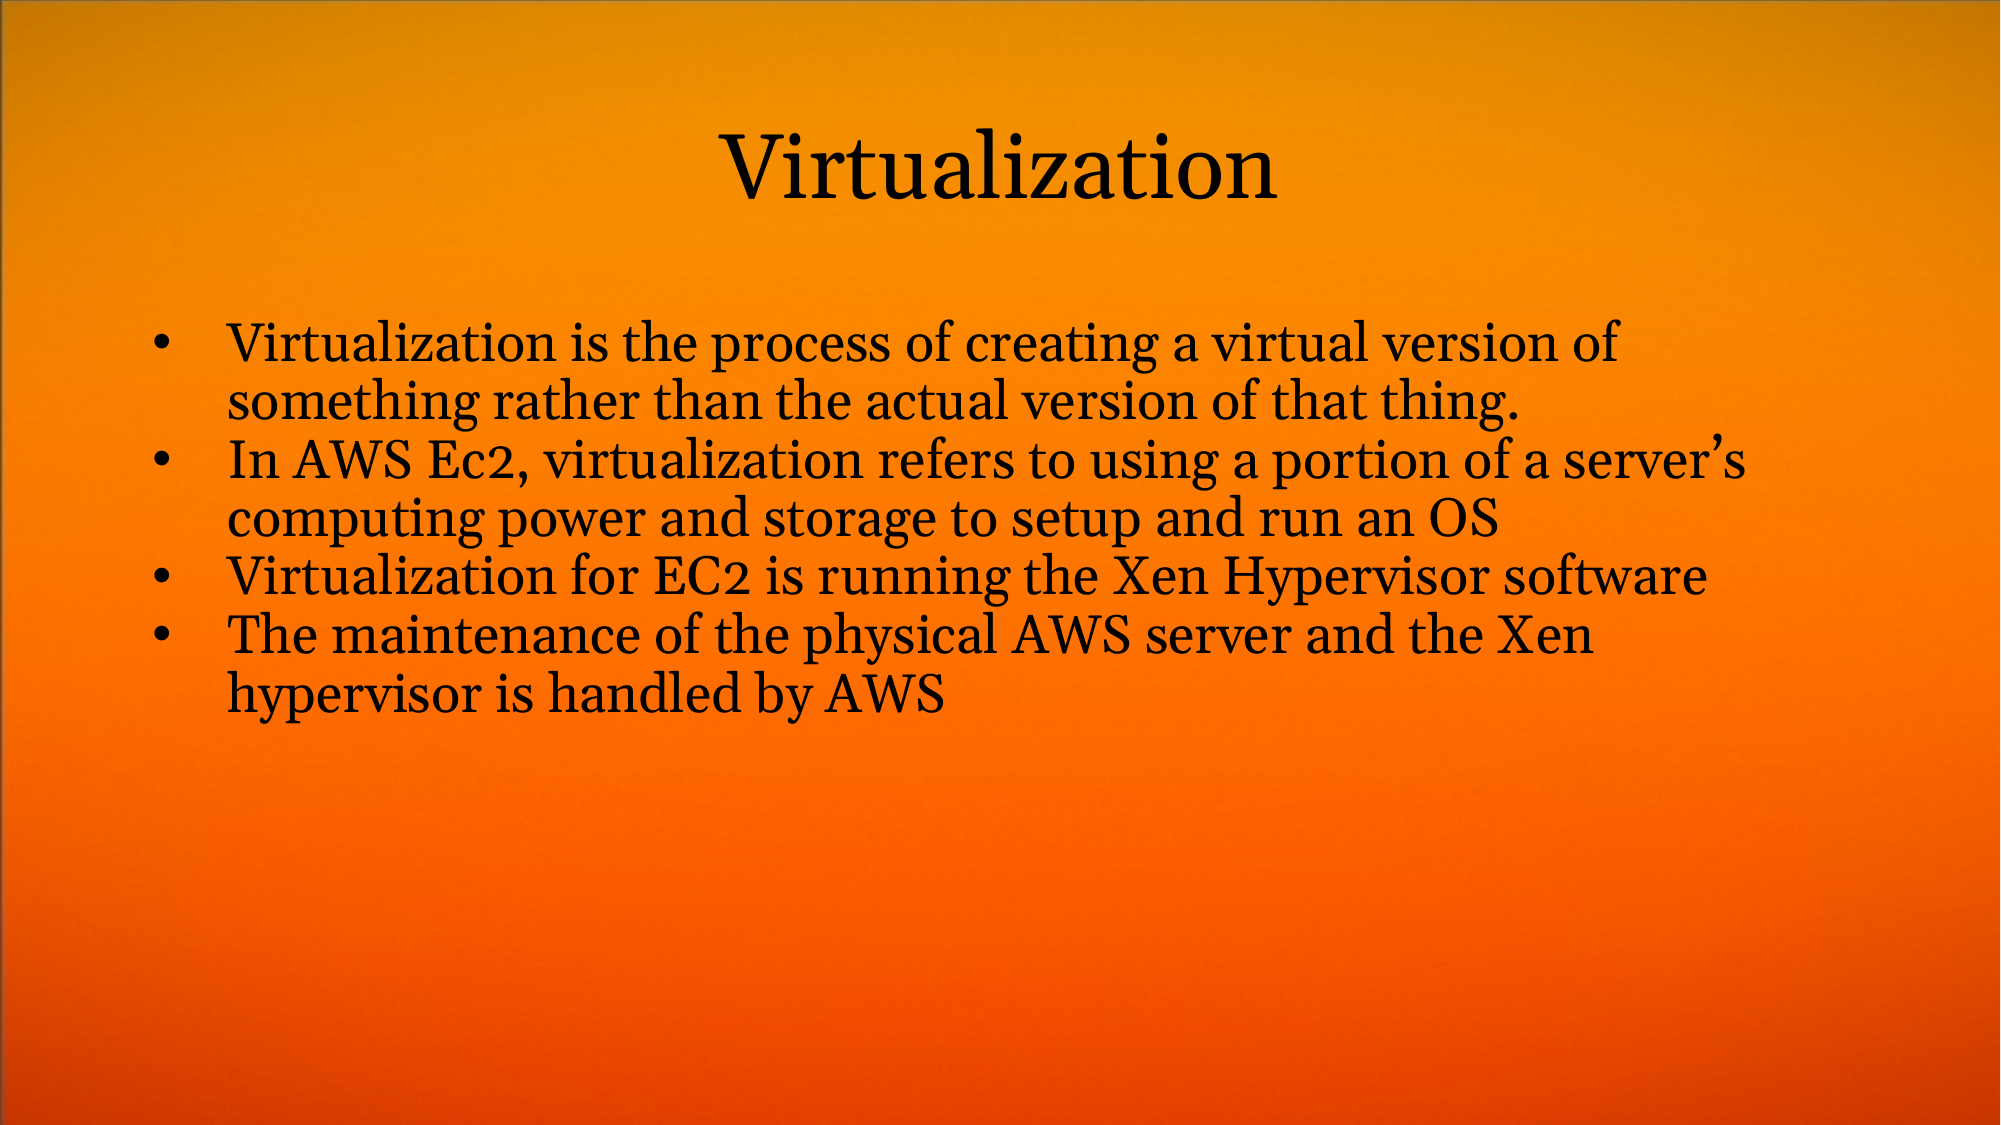

# Virtualization
Virtualization is the process of creating a virtual version of something rather than the actual version of that thing.
In AWS Ec2, virtualization refers to using a portion of a server’s computing power and storage to setup and run an OS
Virtualization for EC2 is running the Xen Hypervisor software
The maintenance of the physical AWS server and the Xen hypervisor is handled by AWS